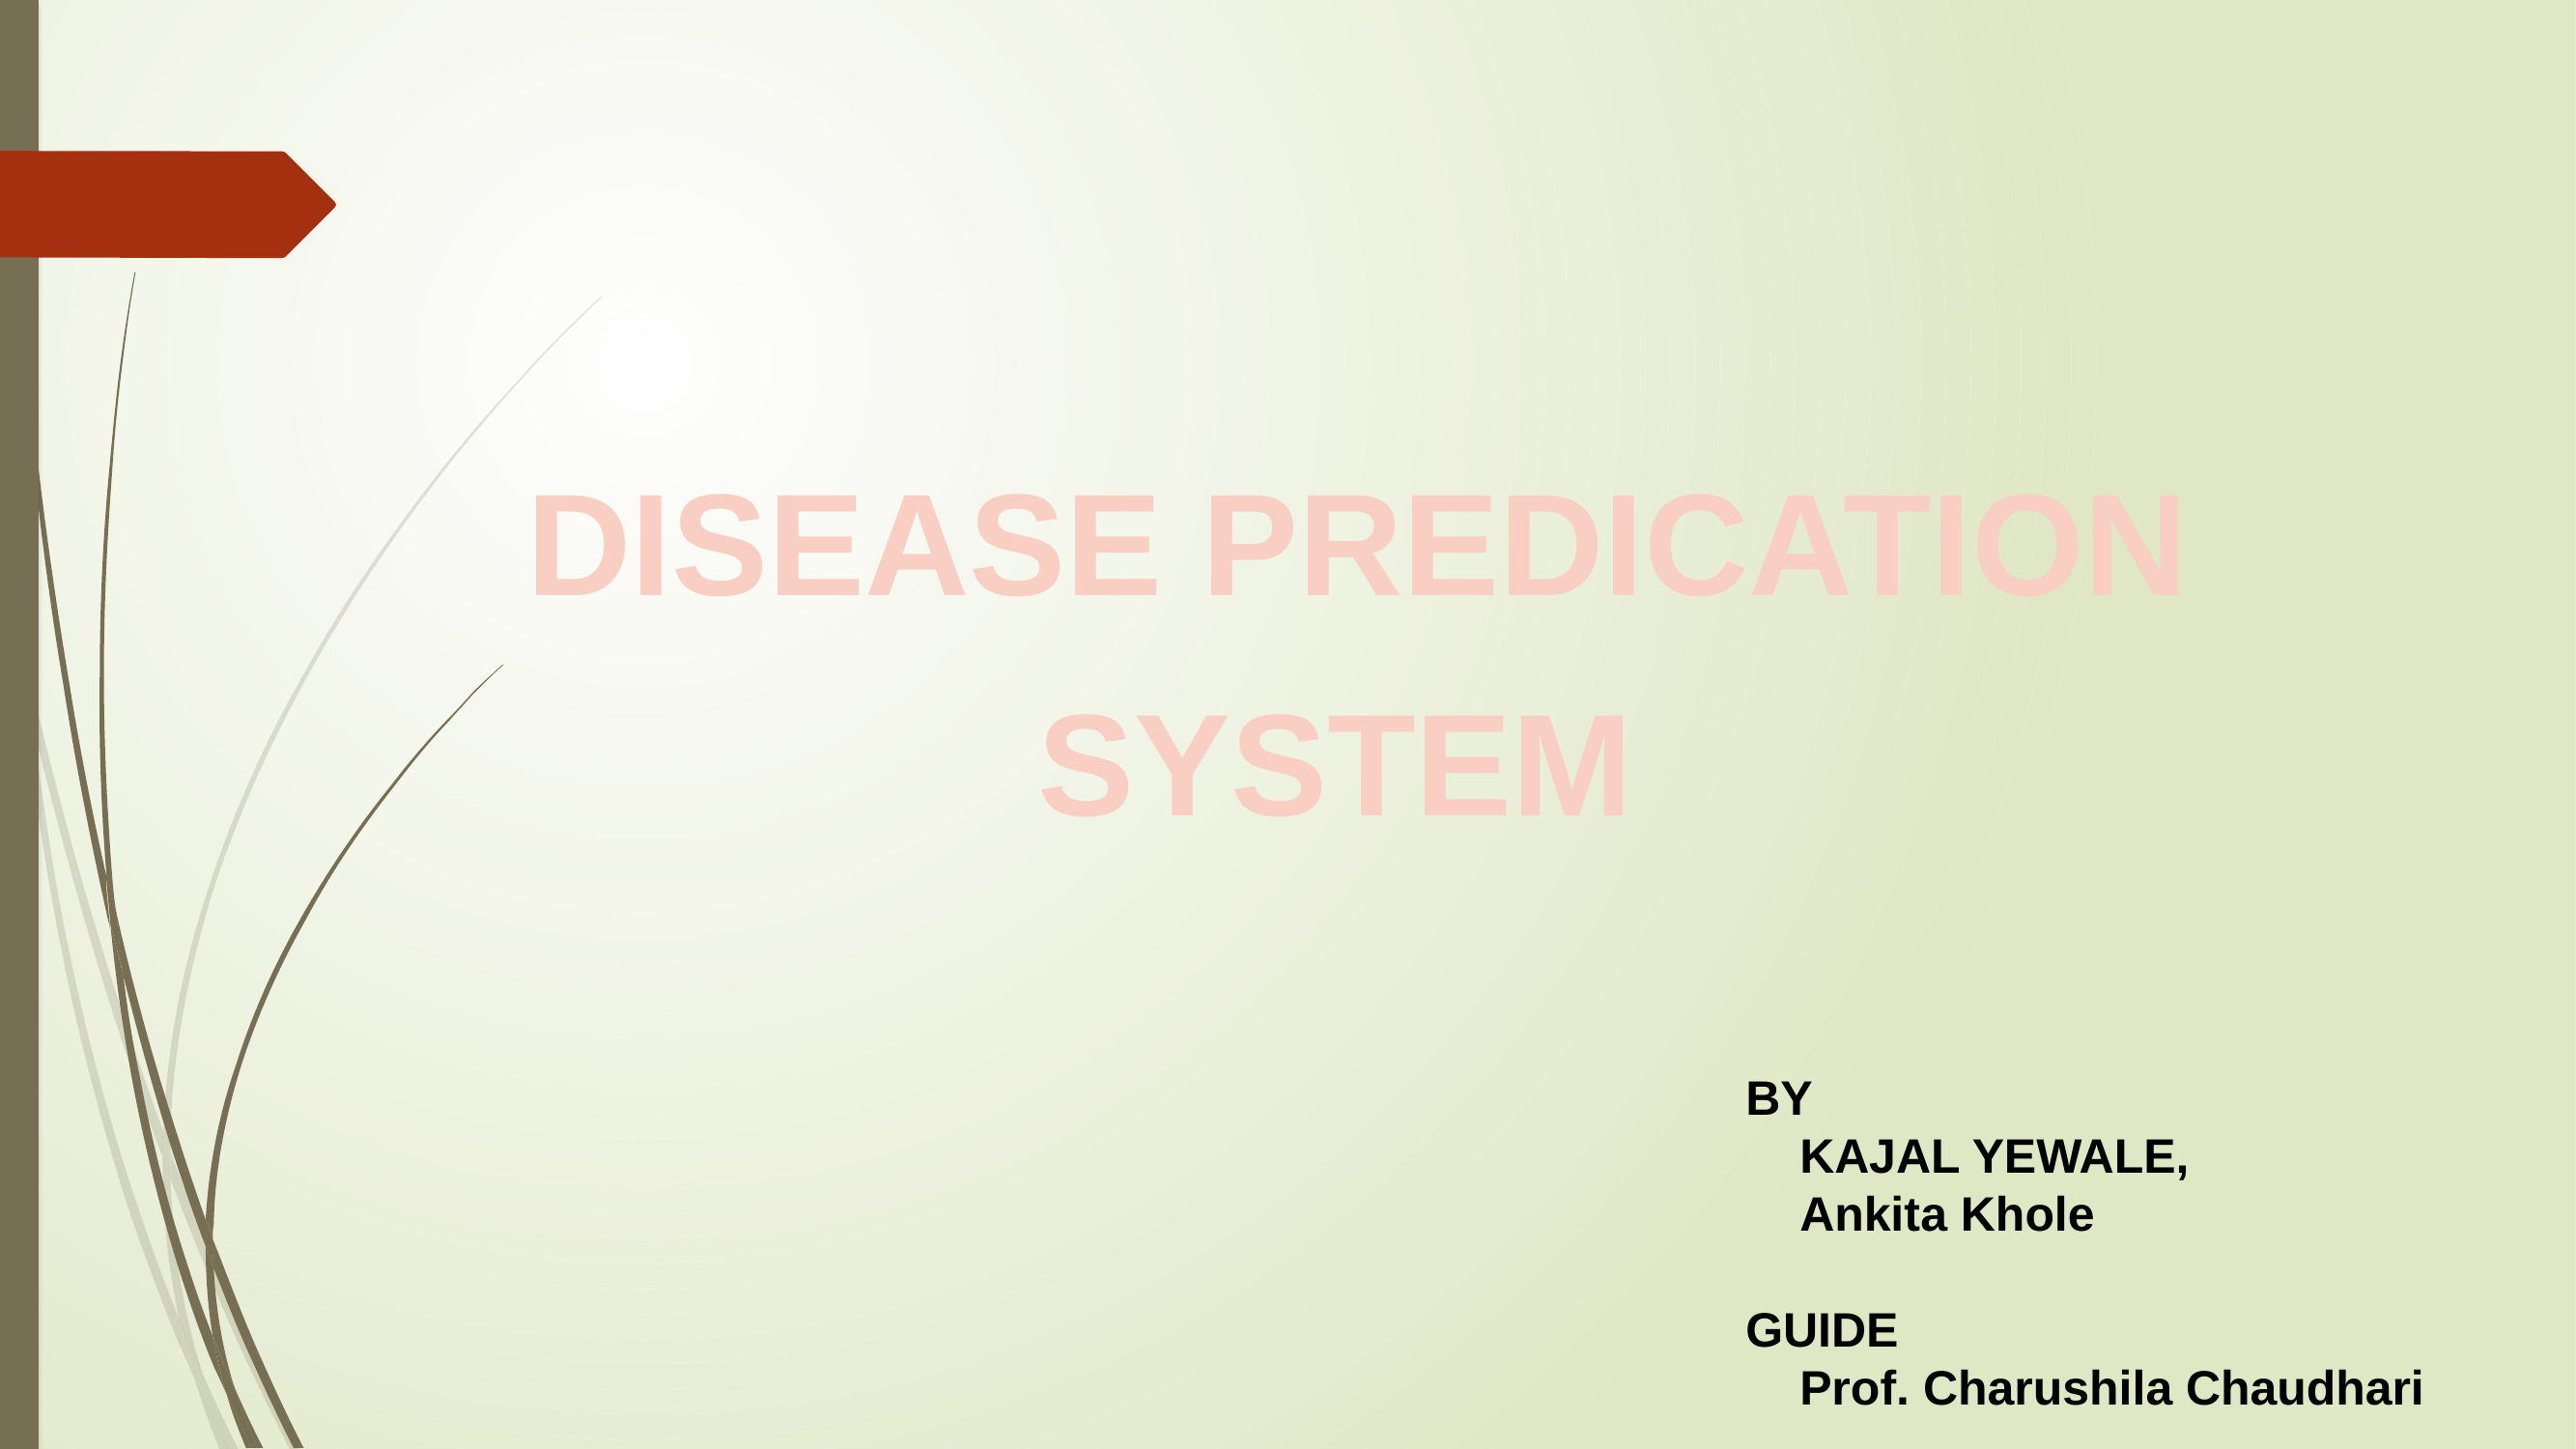

DISEASE PREDICATION
SYSTEM
BY
    KAJAL YEWALE,
    Ankita Khole

GUIDE
    Prof. Charushila Chaudhari